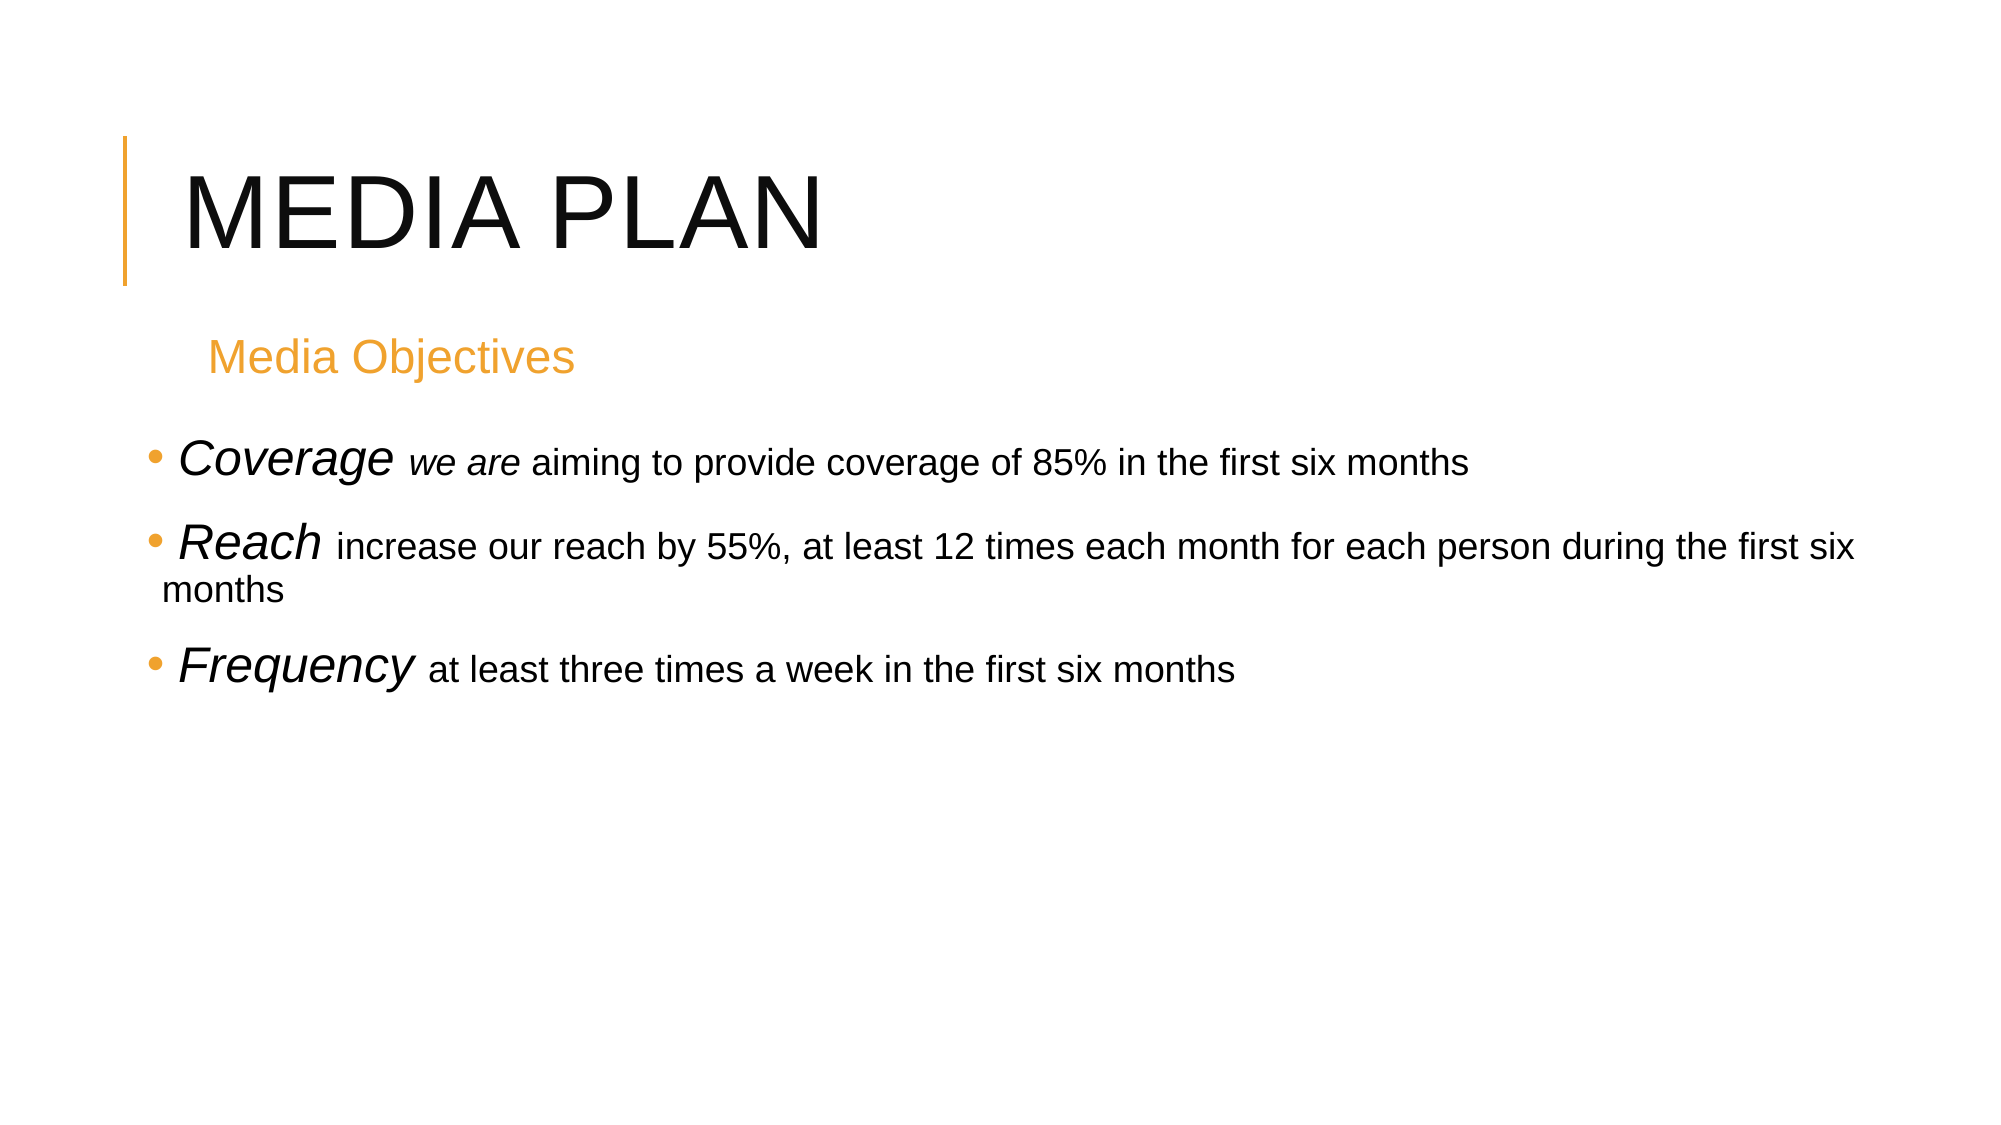

# Media plan
Media Objectives
 Coverage we are aiming to provide coverage of 85% in the first six months
 Reach increase our reach by 55%, at least 12 times each month for each person during the first six months
 Frequency at least three times a week in the first six months